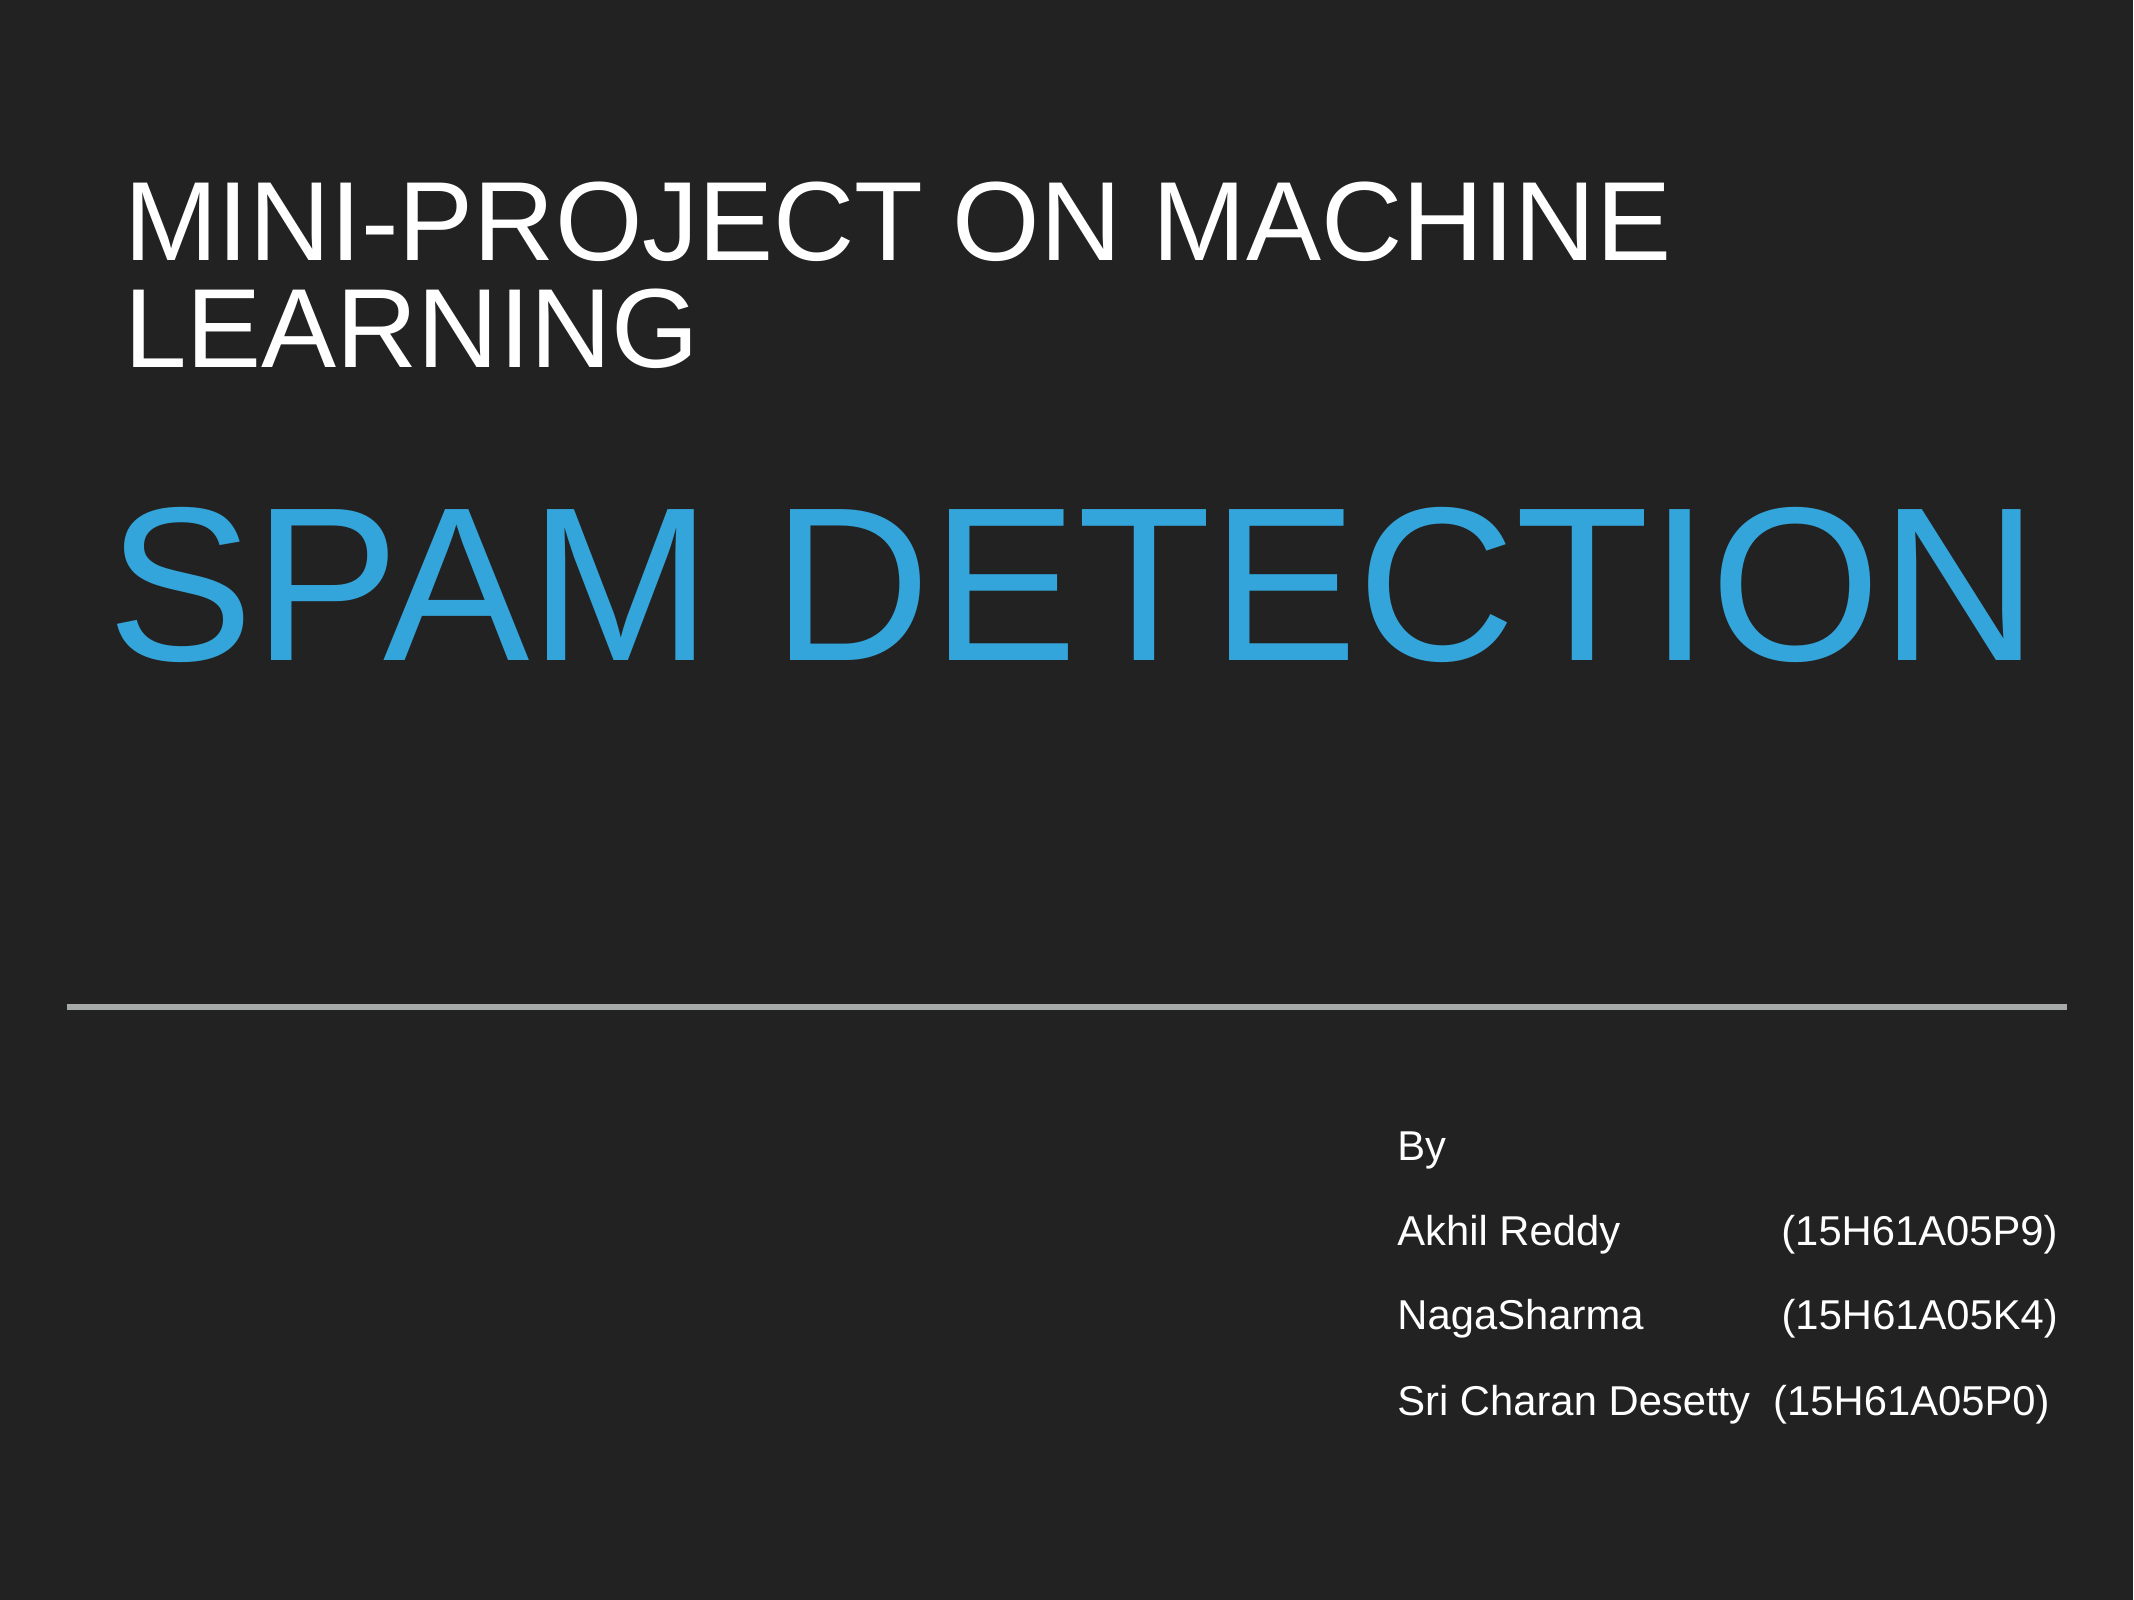

Mini-project on Machine learning
# spam detection
By
Akhil Reddy              (15H61A05P9)
NagaSharma            (15H61A05K4)
Sri Charan Desetty  (15H61A05P0)